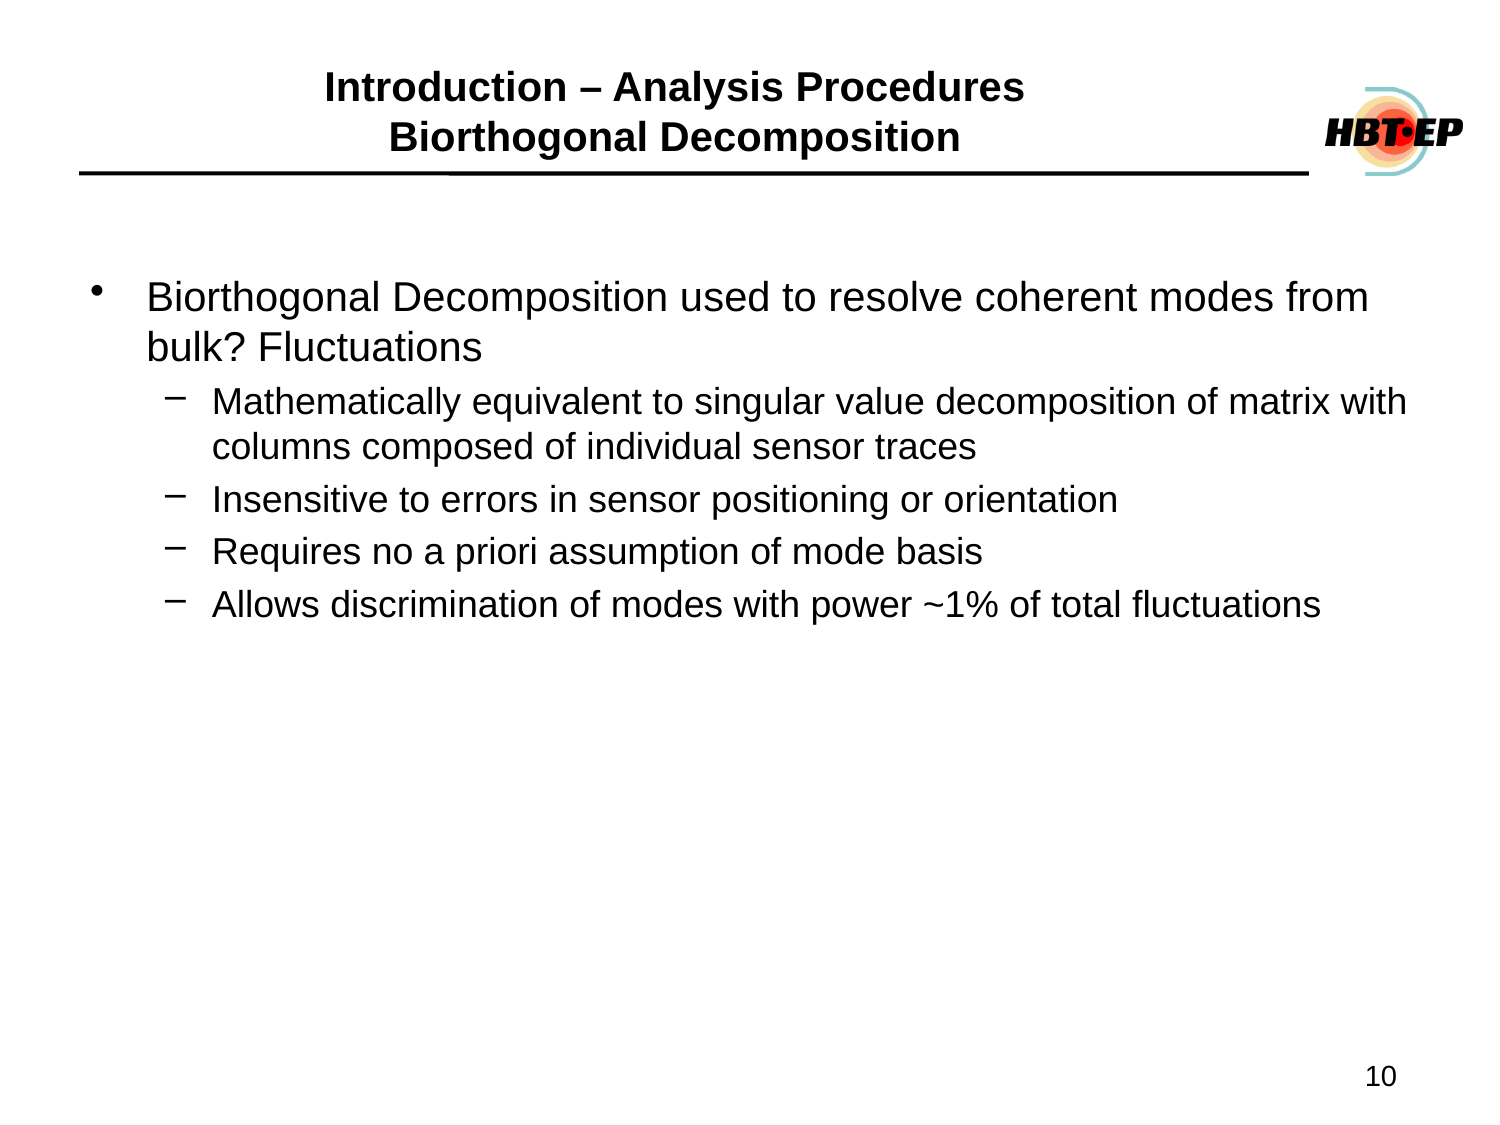

# Introduction – Analysis Procedures Biorthogonal Decomposition
Biorthogonal Decomposition used to resolve coherent modes from bulk? Fluctuations
Mathematically equivalent to singular value decomposition of matrix with columns composed of individual sensor traces
Insensitive to errors in sensor positioning or orientation
Requires no a priori assumption of mode basis
Allows discrimination of modes with power ~1% of total fluctuations